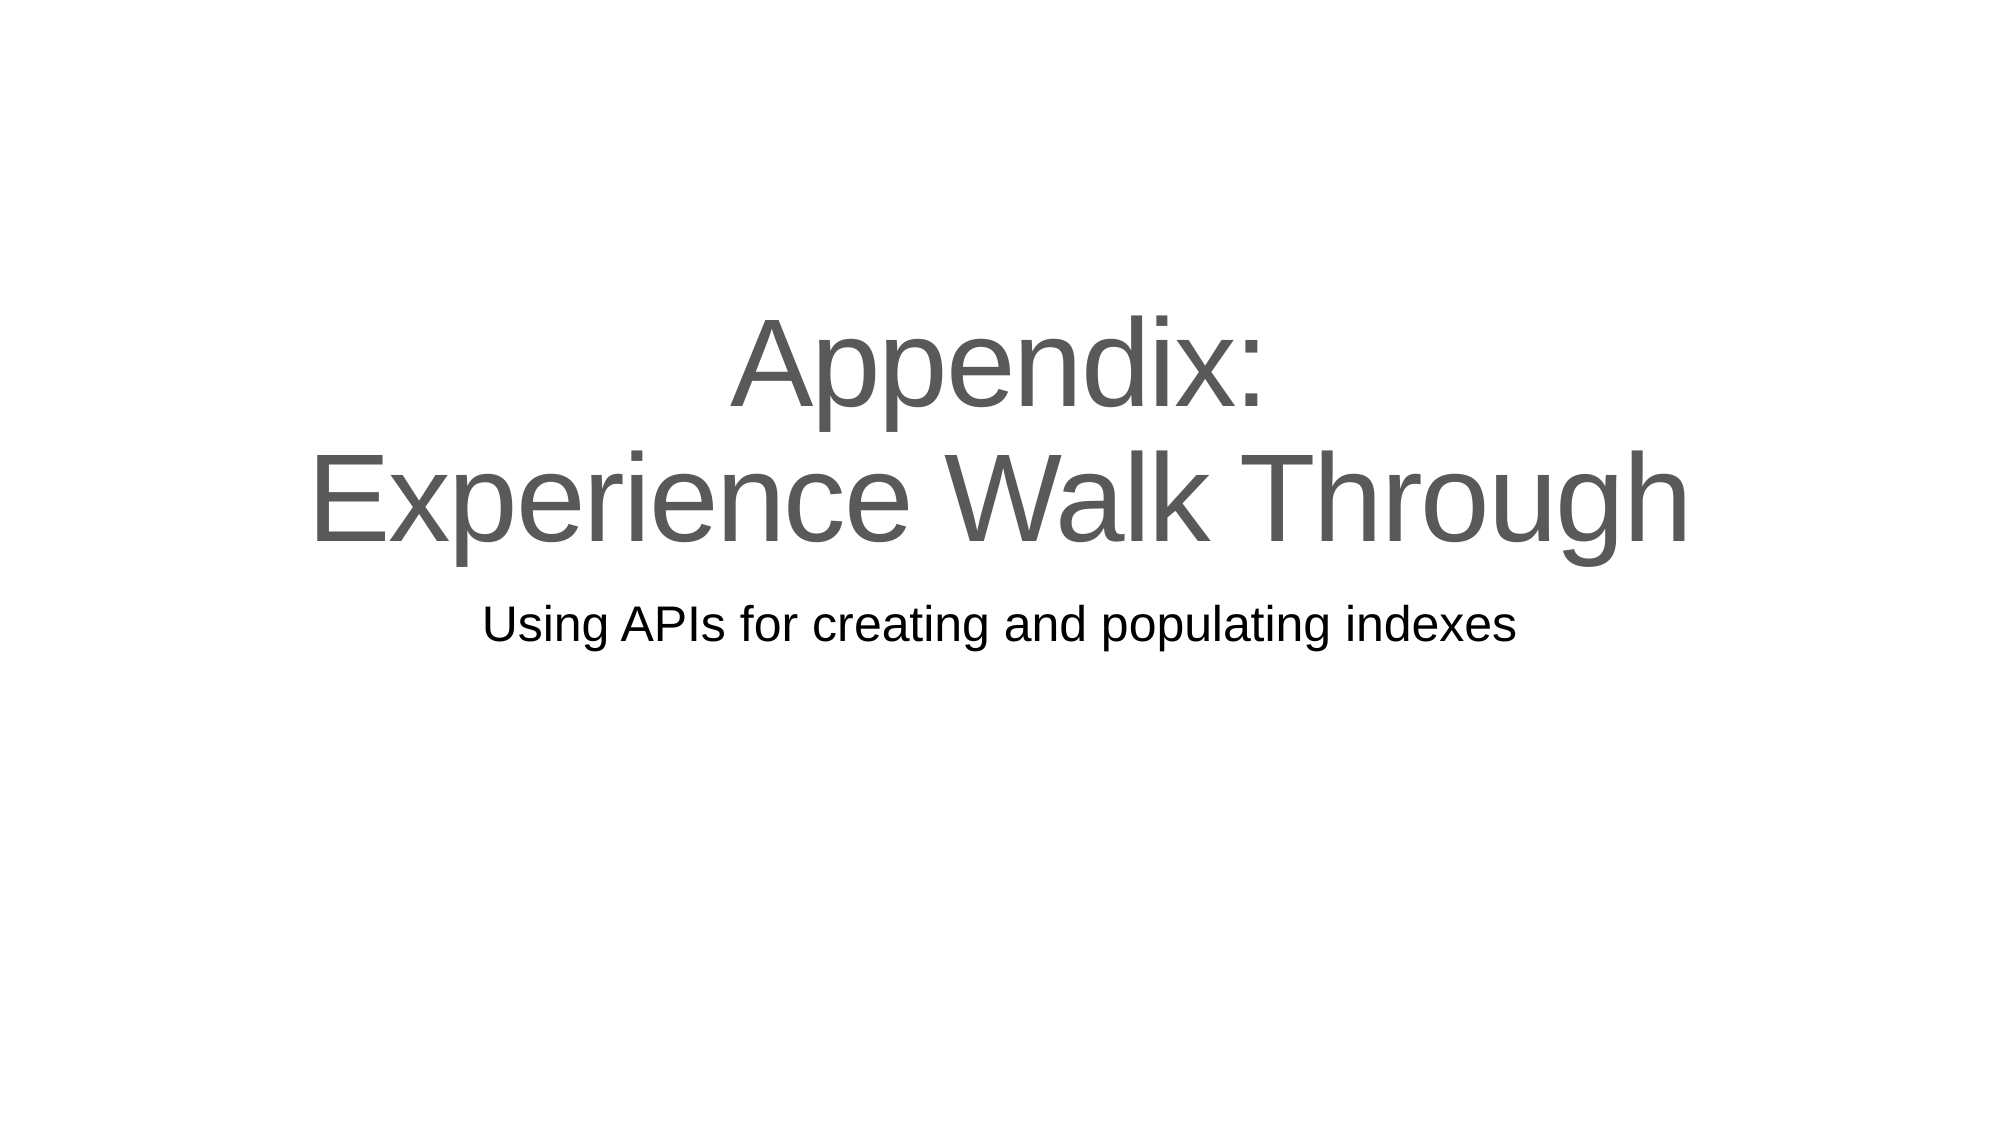

# Appendix: Experience Walk Through
Using APIs for creating and populating indexes